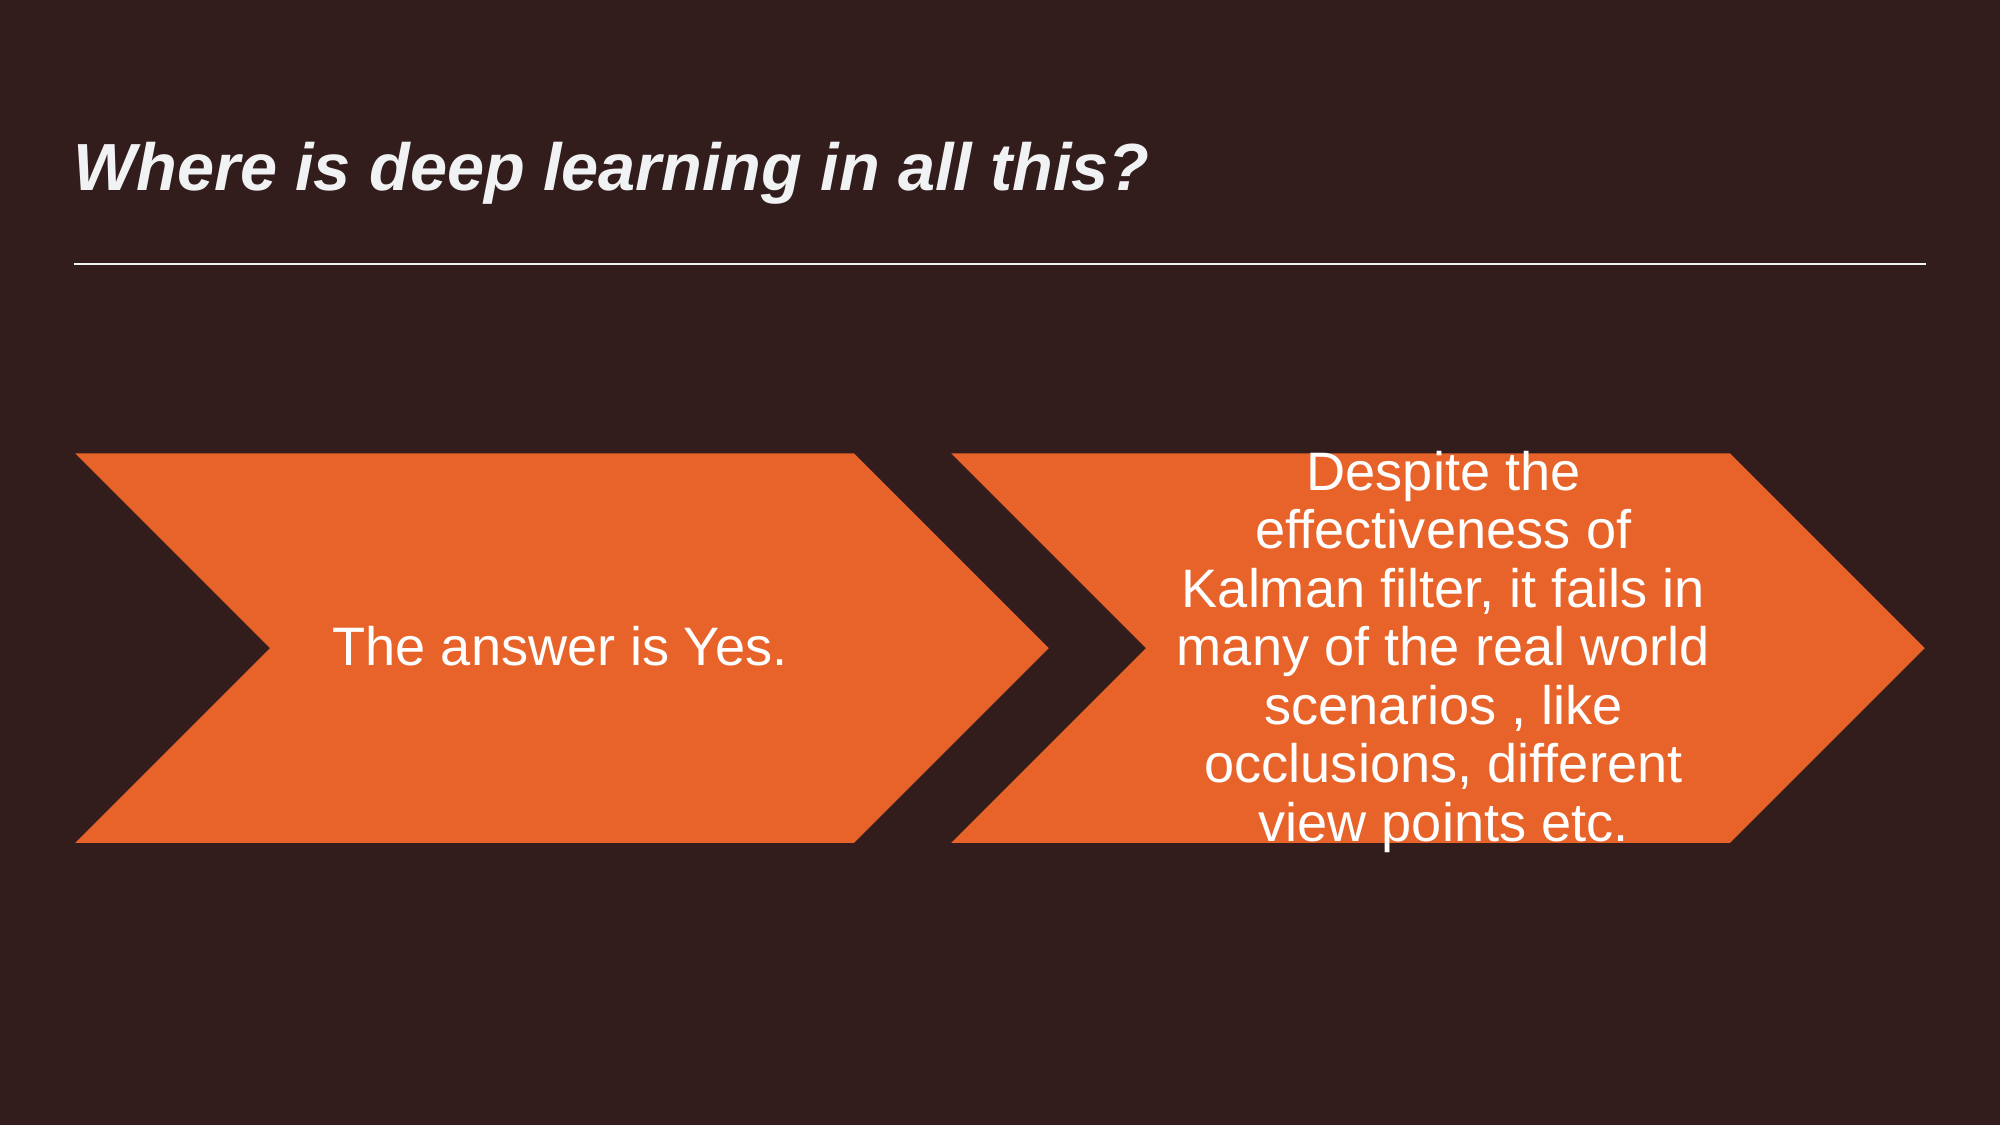

# Where is deep learning in all this?
The answer is Yes.
Despite the effectiveness of Kalman filter, it fails in many of the real world scenarios , like occlusions, different view points etc.